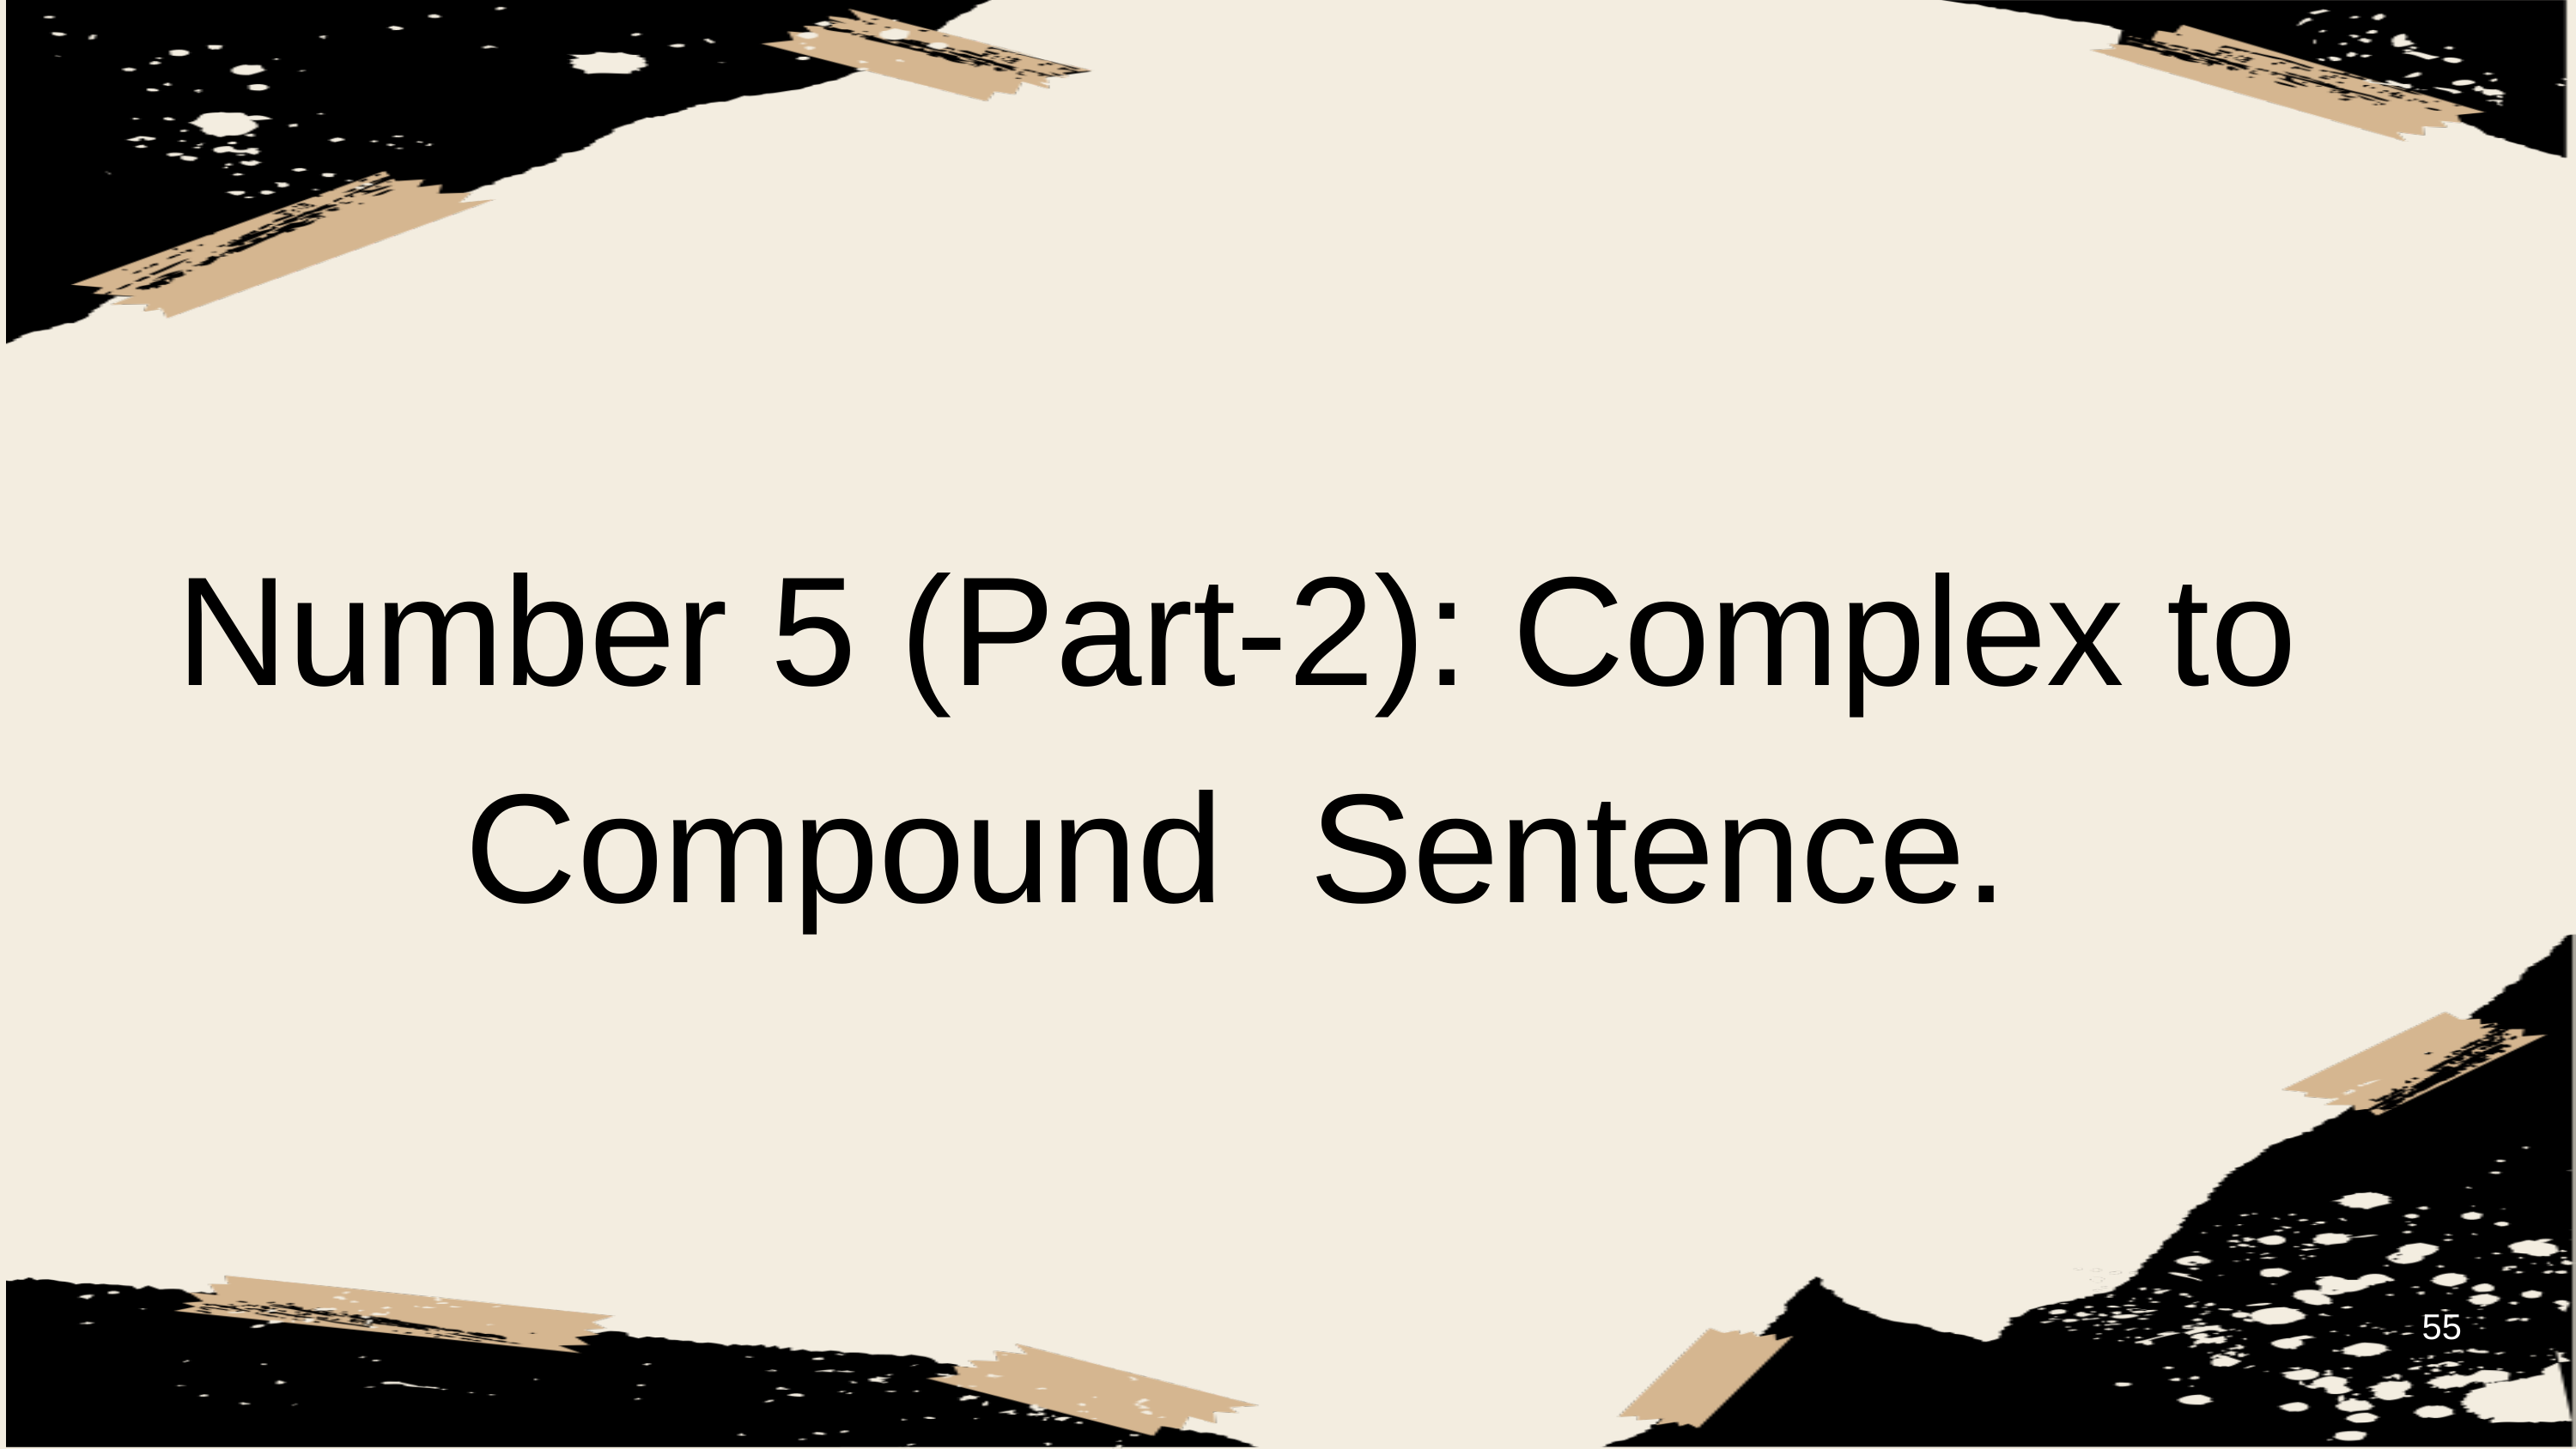

Number 5 (Part-2): Complex to Compound  Sentence.
55